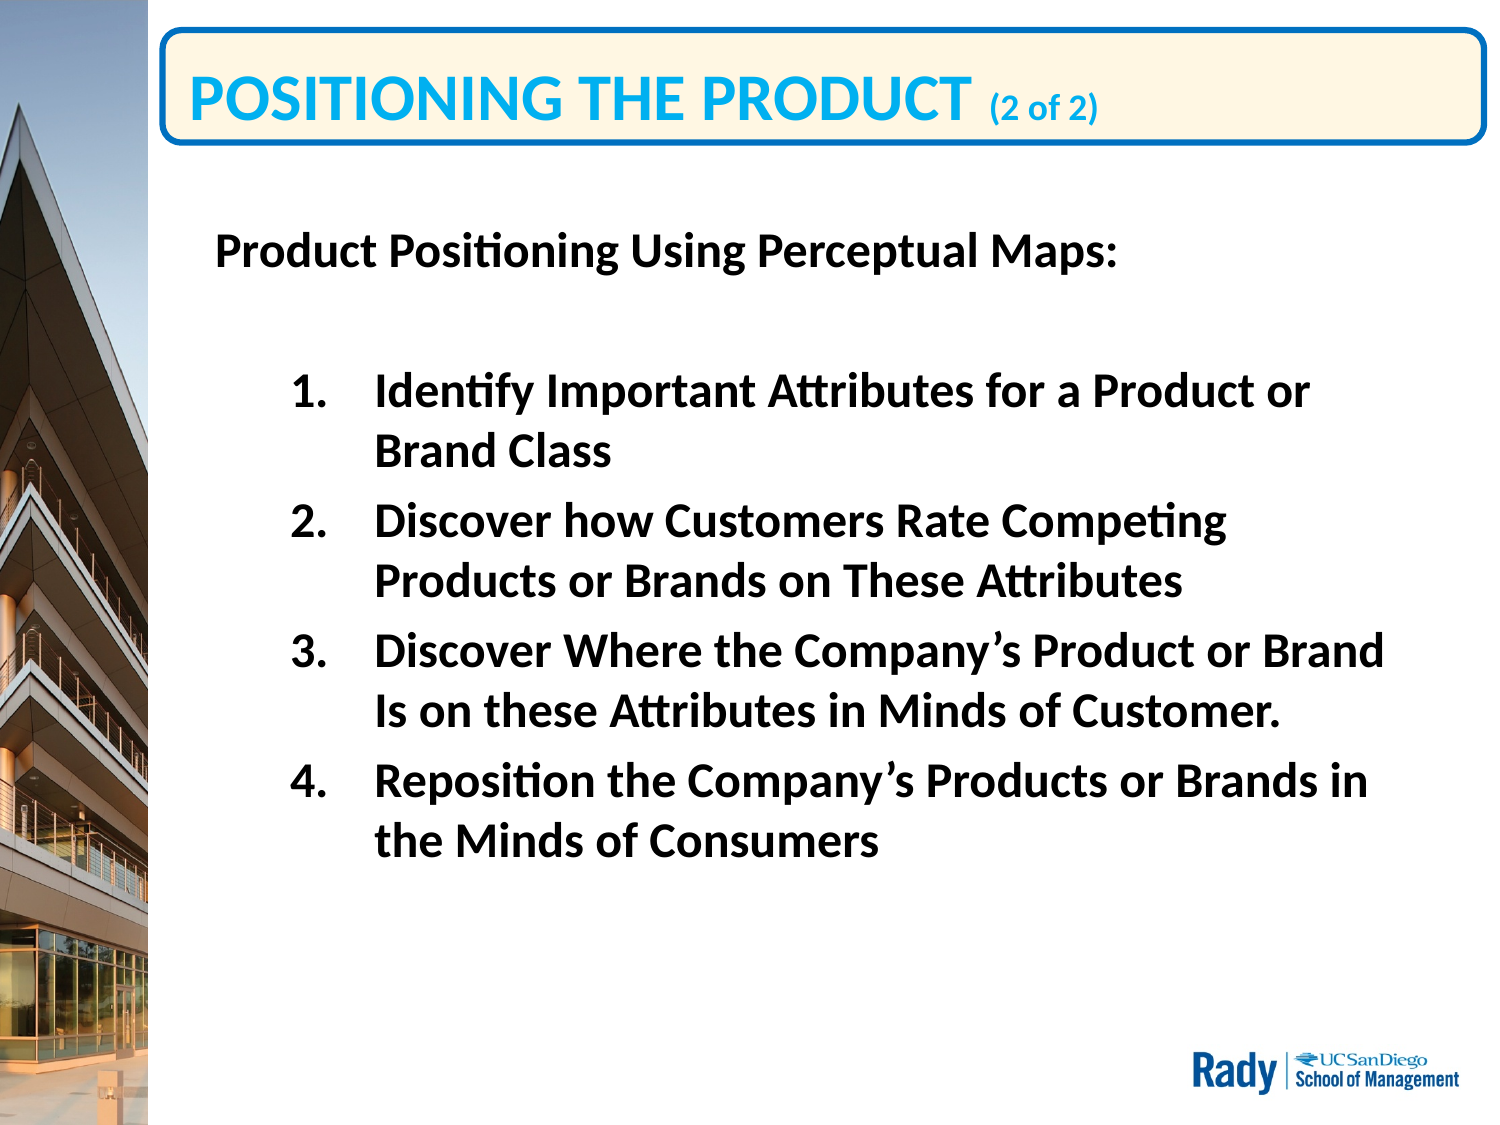

# POSITIONING THE PRODUCT (2 of 2)

Product Positioning Using Perceptual Maps:

Identify Important Attributes for a Product or Brand Class
Discover how Customers Rate Competing Products or Brands on These Attributes
Discover Where the Company’s Product or Brand Is on these Attributes in Minds of Customer.
Reposition the Company’s Products or Brands in the Minds of Consumers